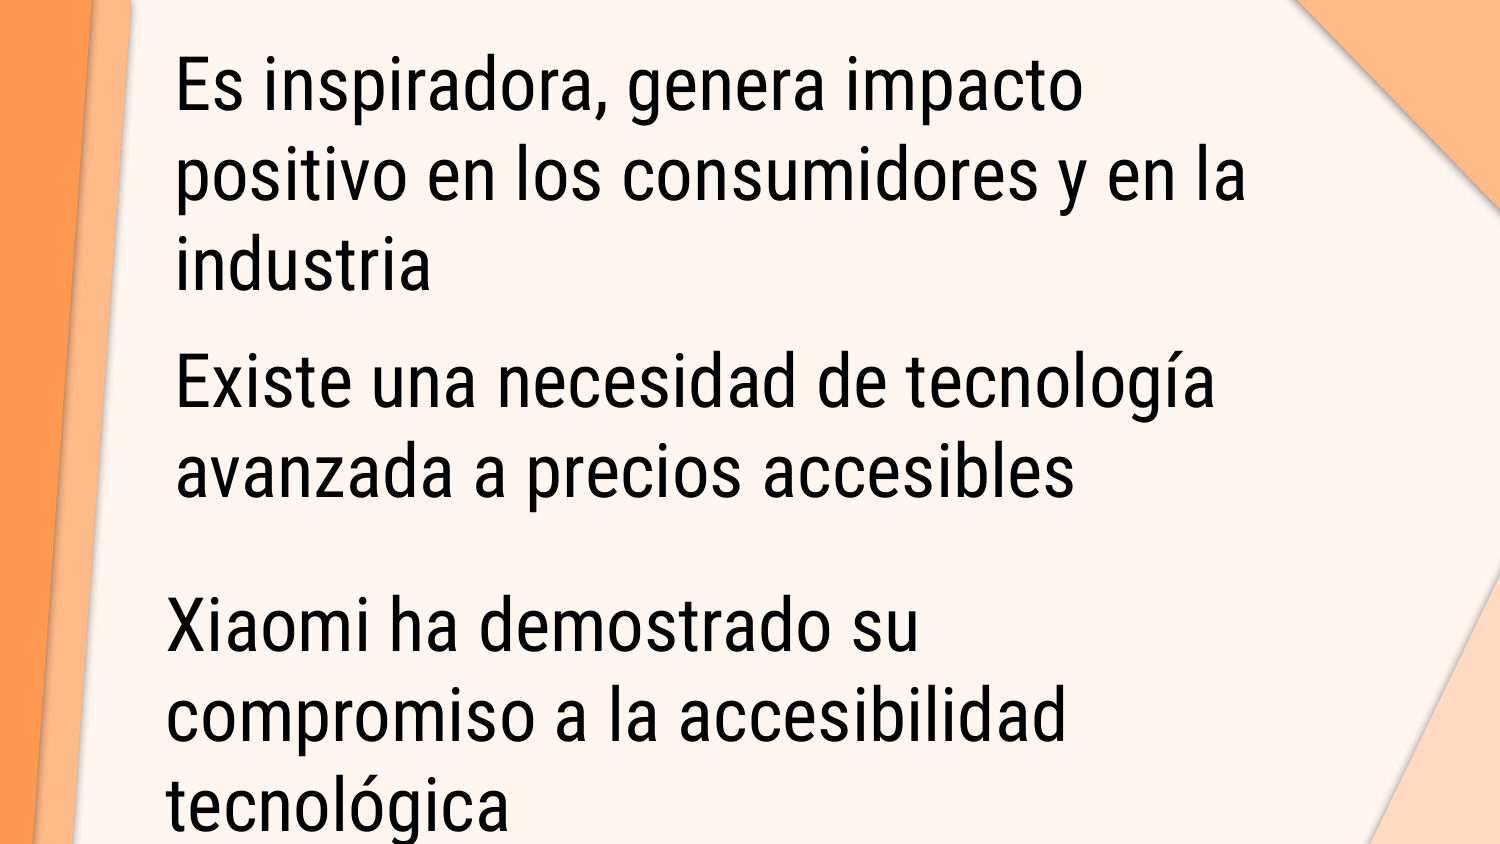

Es inspiradora, genera impacto positivo en los consumidores y en la industria

Existe una necesidad de tecnología avanzada a precios accesibles
Xiaomi ha demostrado su compromiso a la accesibilidad tecnológica